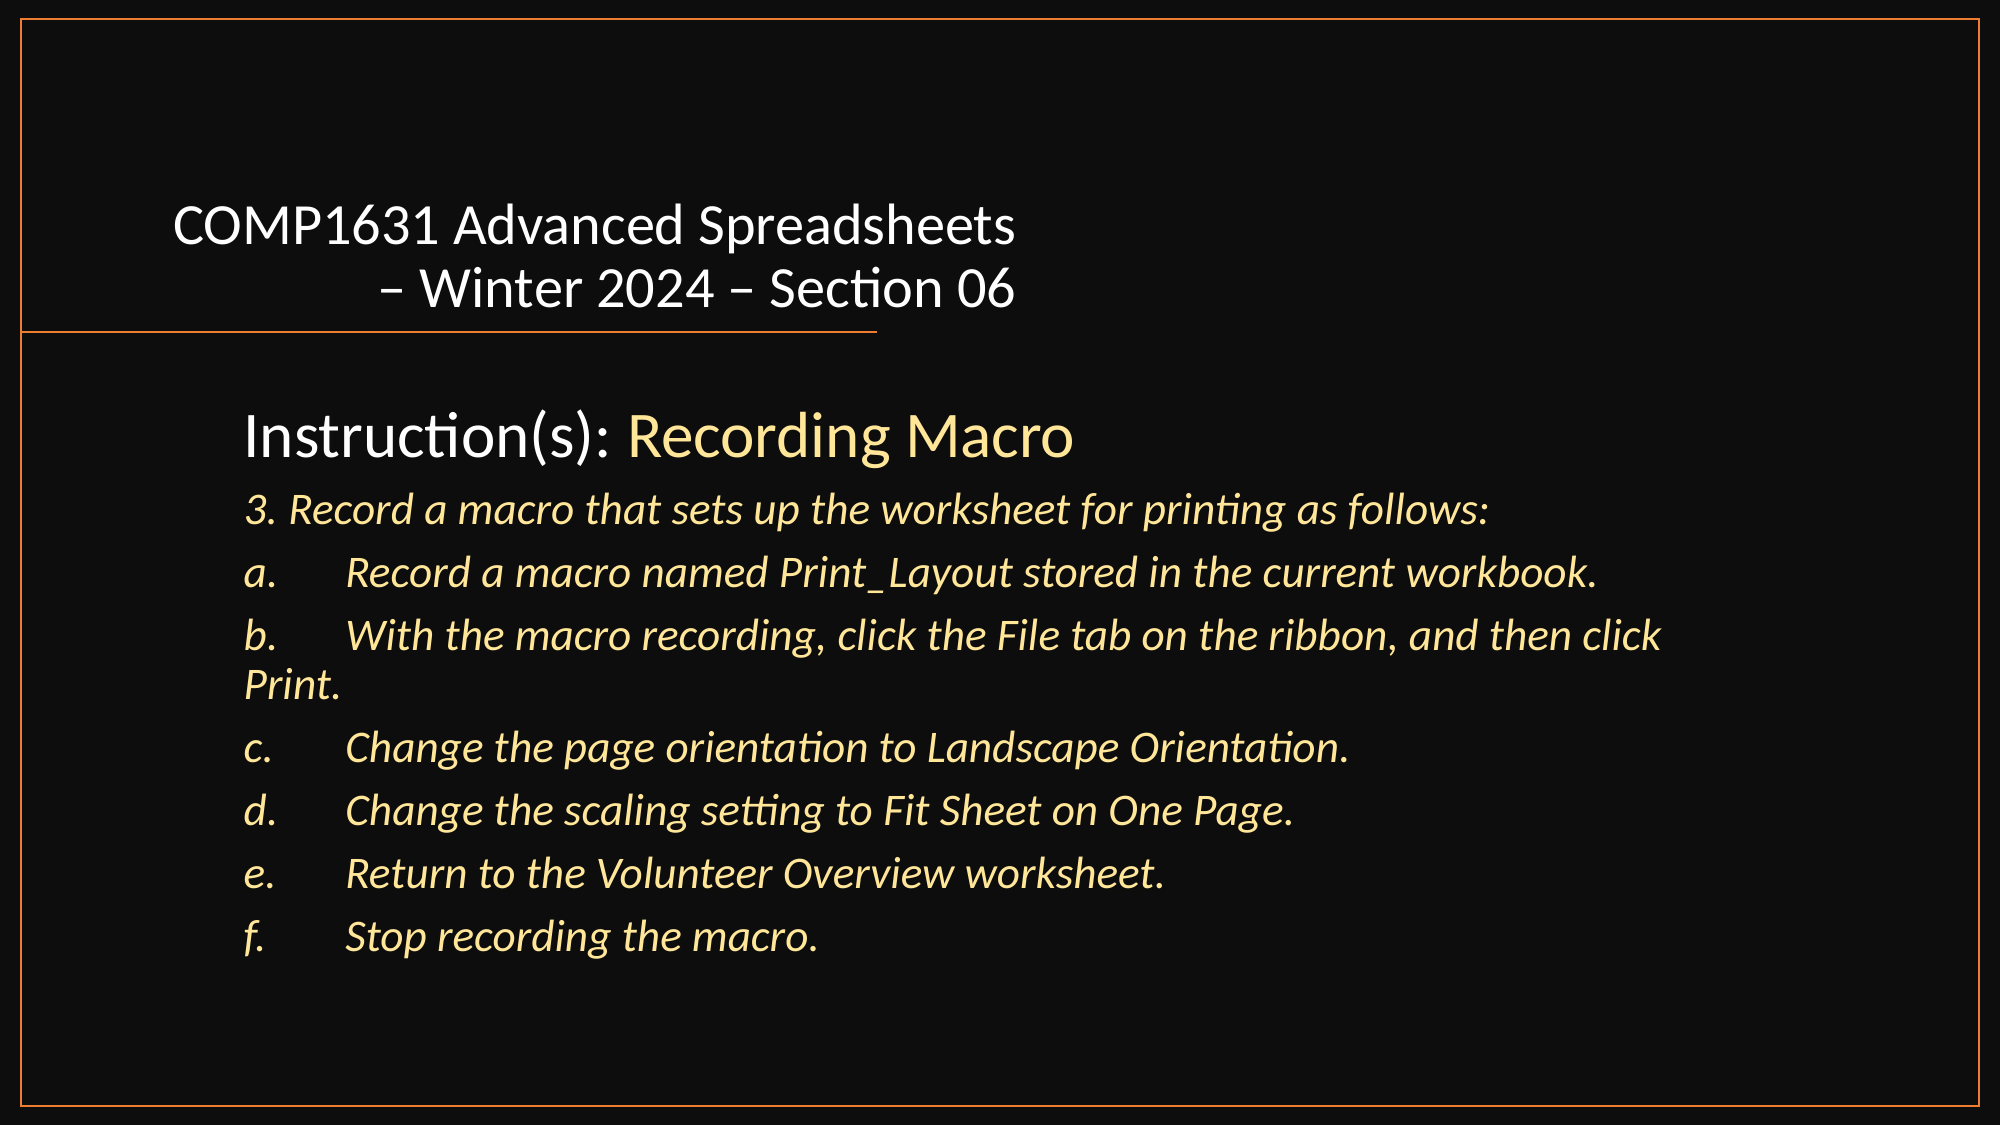

# COMP1631 Advanced Spreadsheets – Winter 2024 – Section 06
Instruction(s): Recording Macro
3. Record a macro that sets up the worksheet for printing as follows:
a.	Record a macro named Print_Layout stored in the current workbook.
b.	With the macro recording, click the File tab on the ribbon, and then click Print.
c.	Change the page orientation to Landscape Orientation.
d.	Change the scaling setting to Fit Sheet on One Page.
e.	Return to the Volunteer Overview worksheet.
f.	Stop recording the macro.